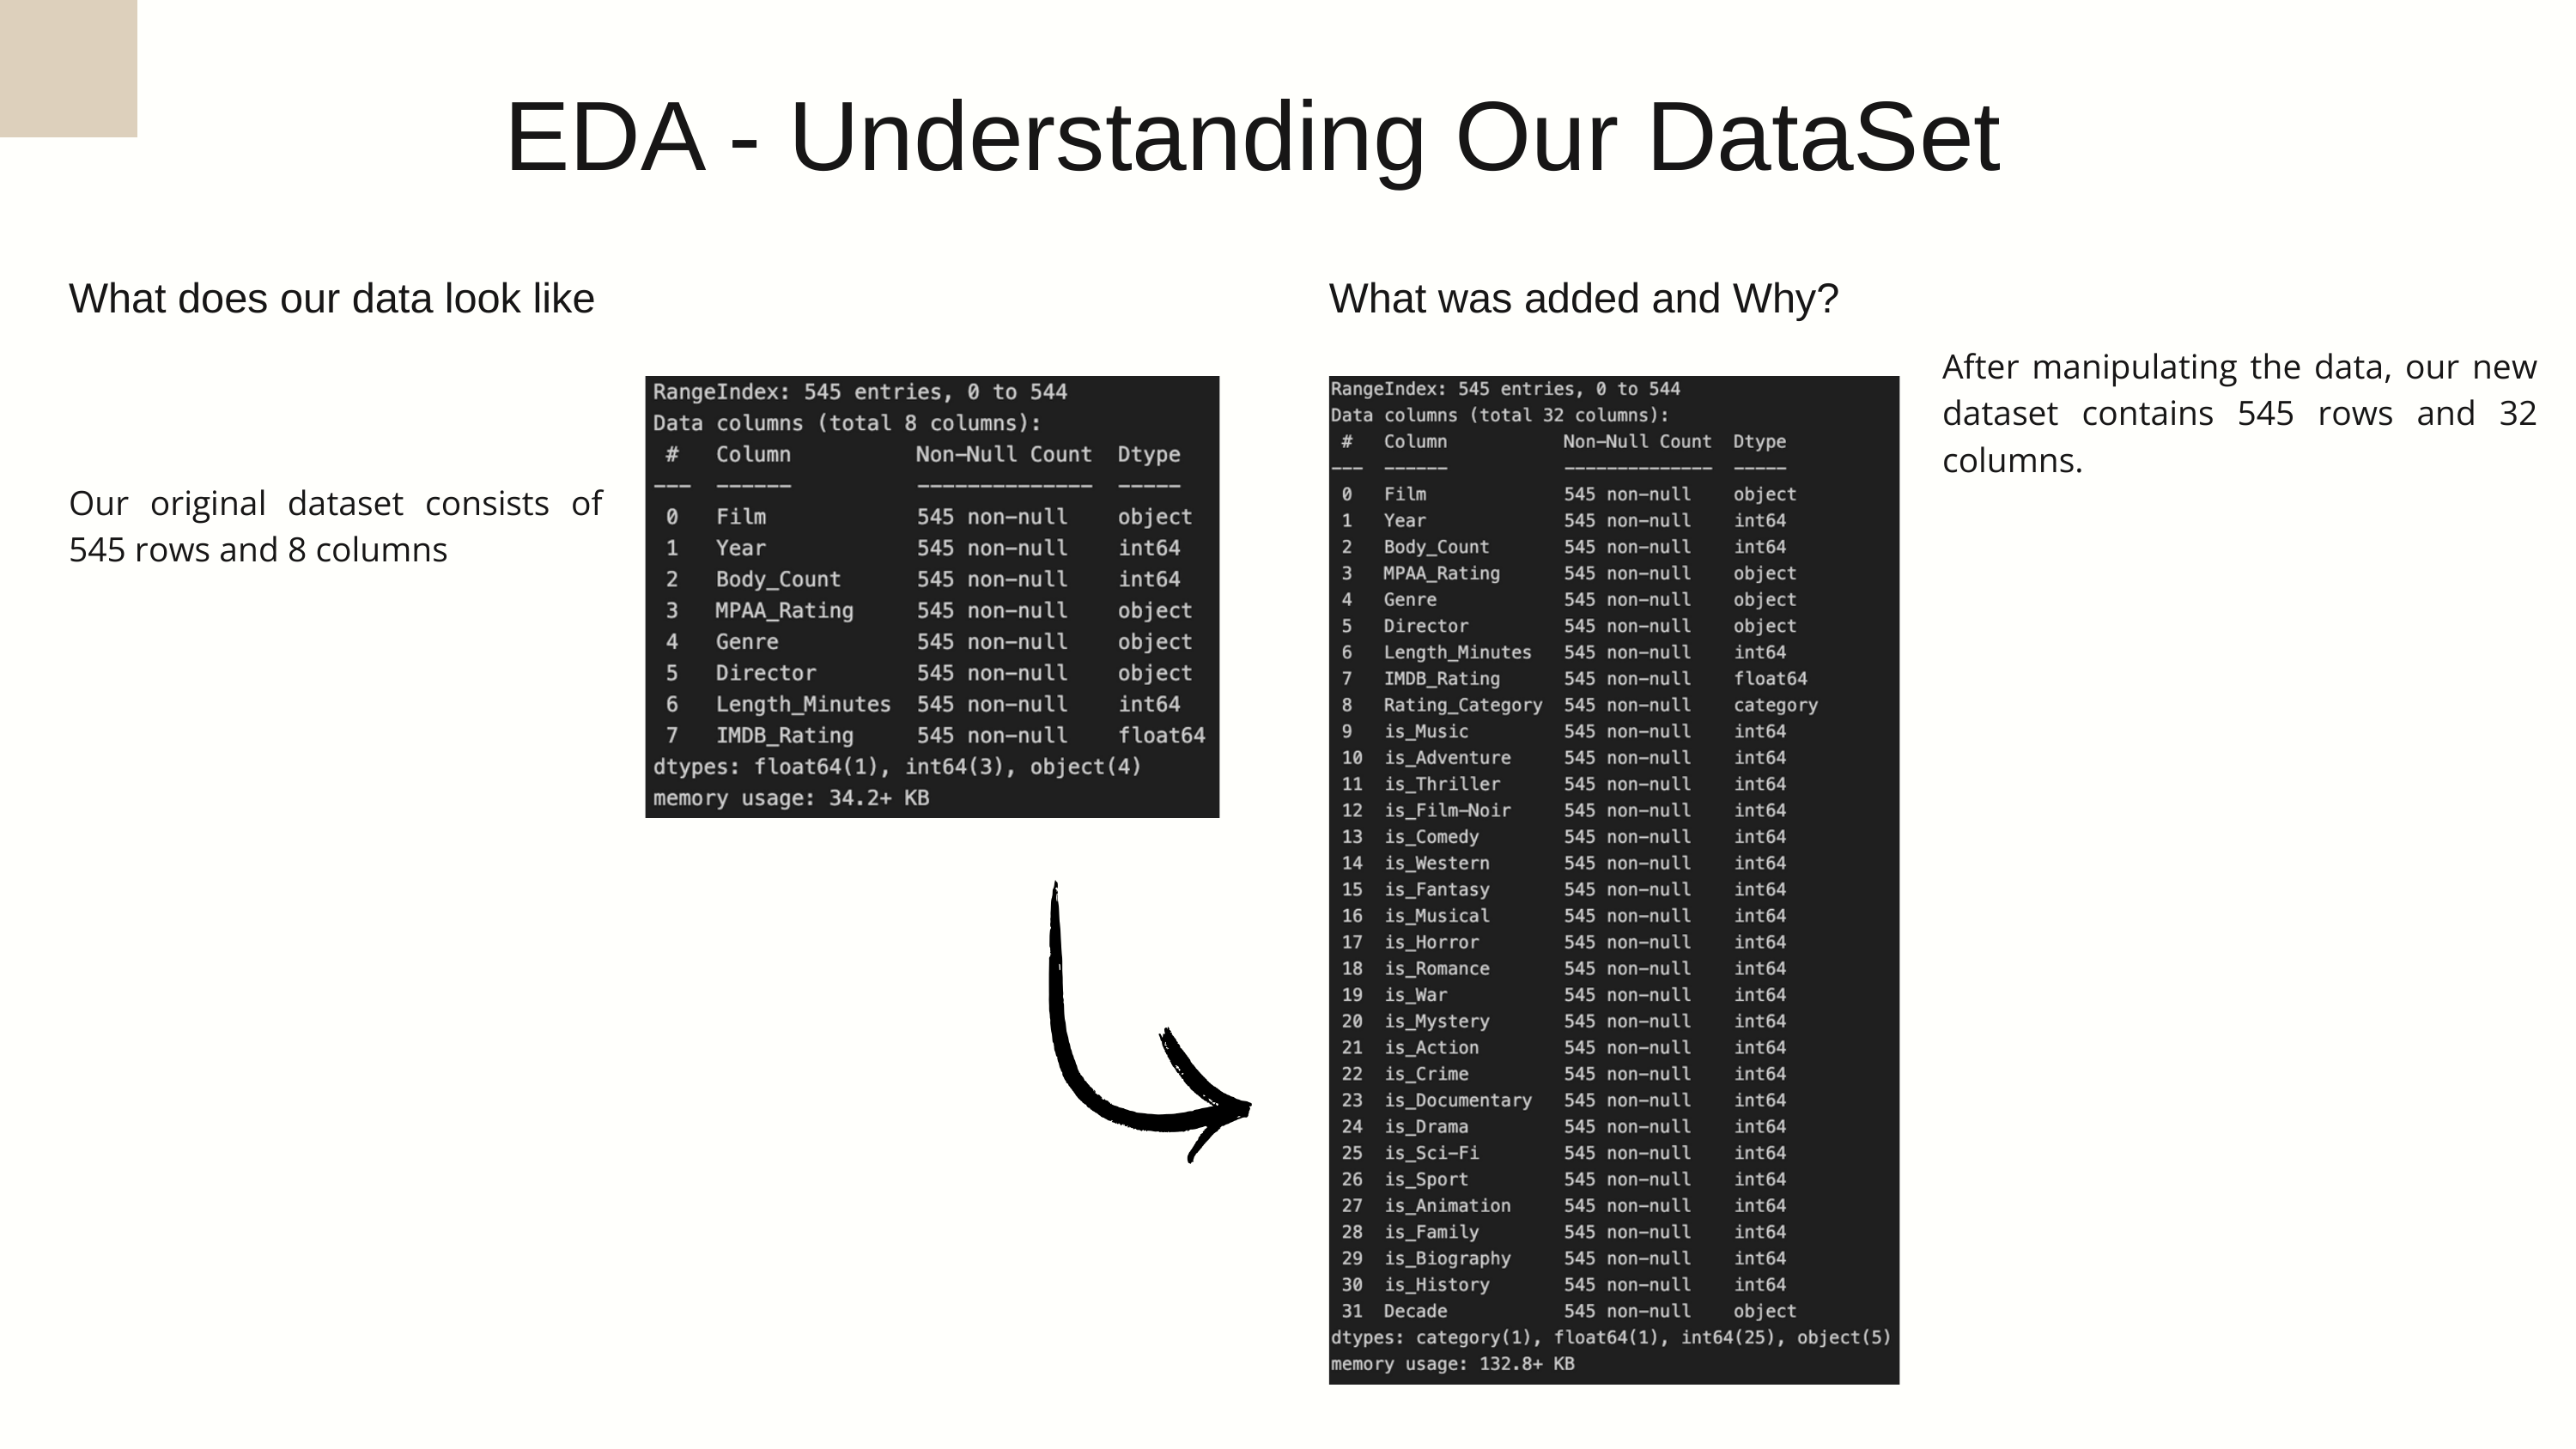

EDA - Understanding Our DataSet
What does our data look like
What was added and Why?
After manipulating the data, our new dataset contains 545 rows and 32 columns.

Our original dataset consists of 545 rows and 8 columns